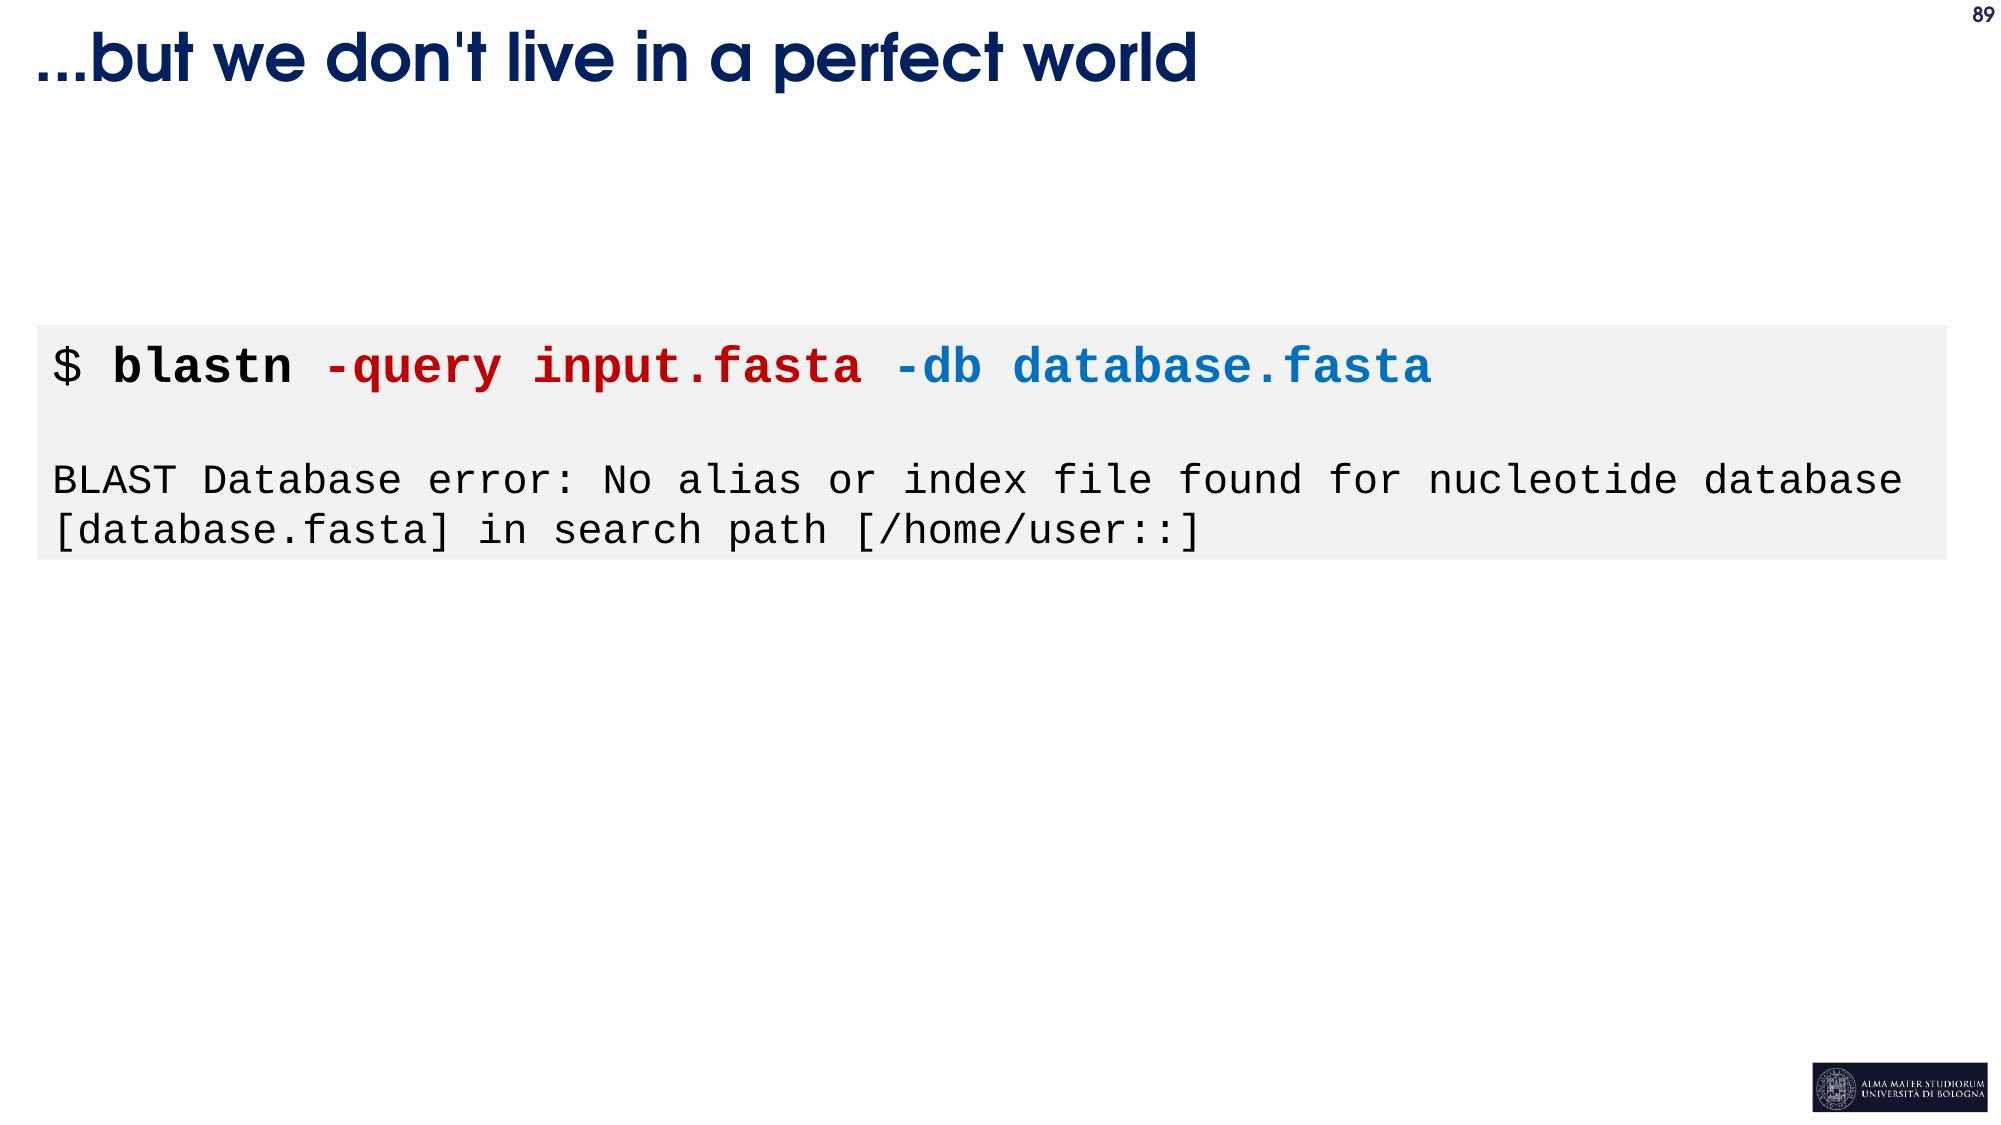

...but we don't live in a perfect world
$ blastn -query input.fasta -db database.fasta

BLAST Database error: No alias or index file found for nucleotide database [database.fasta] in search path [/home/user::]